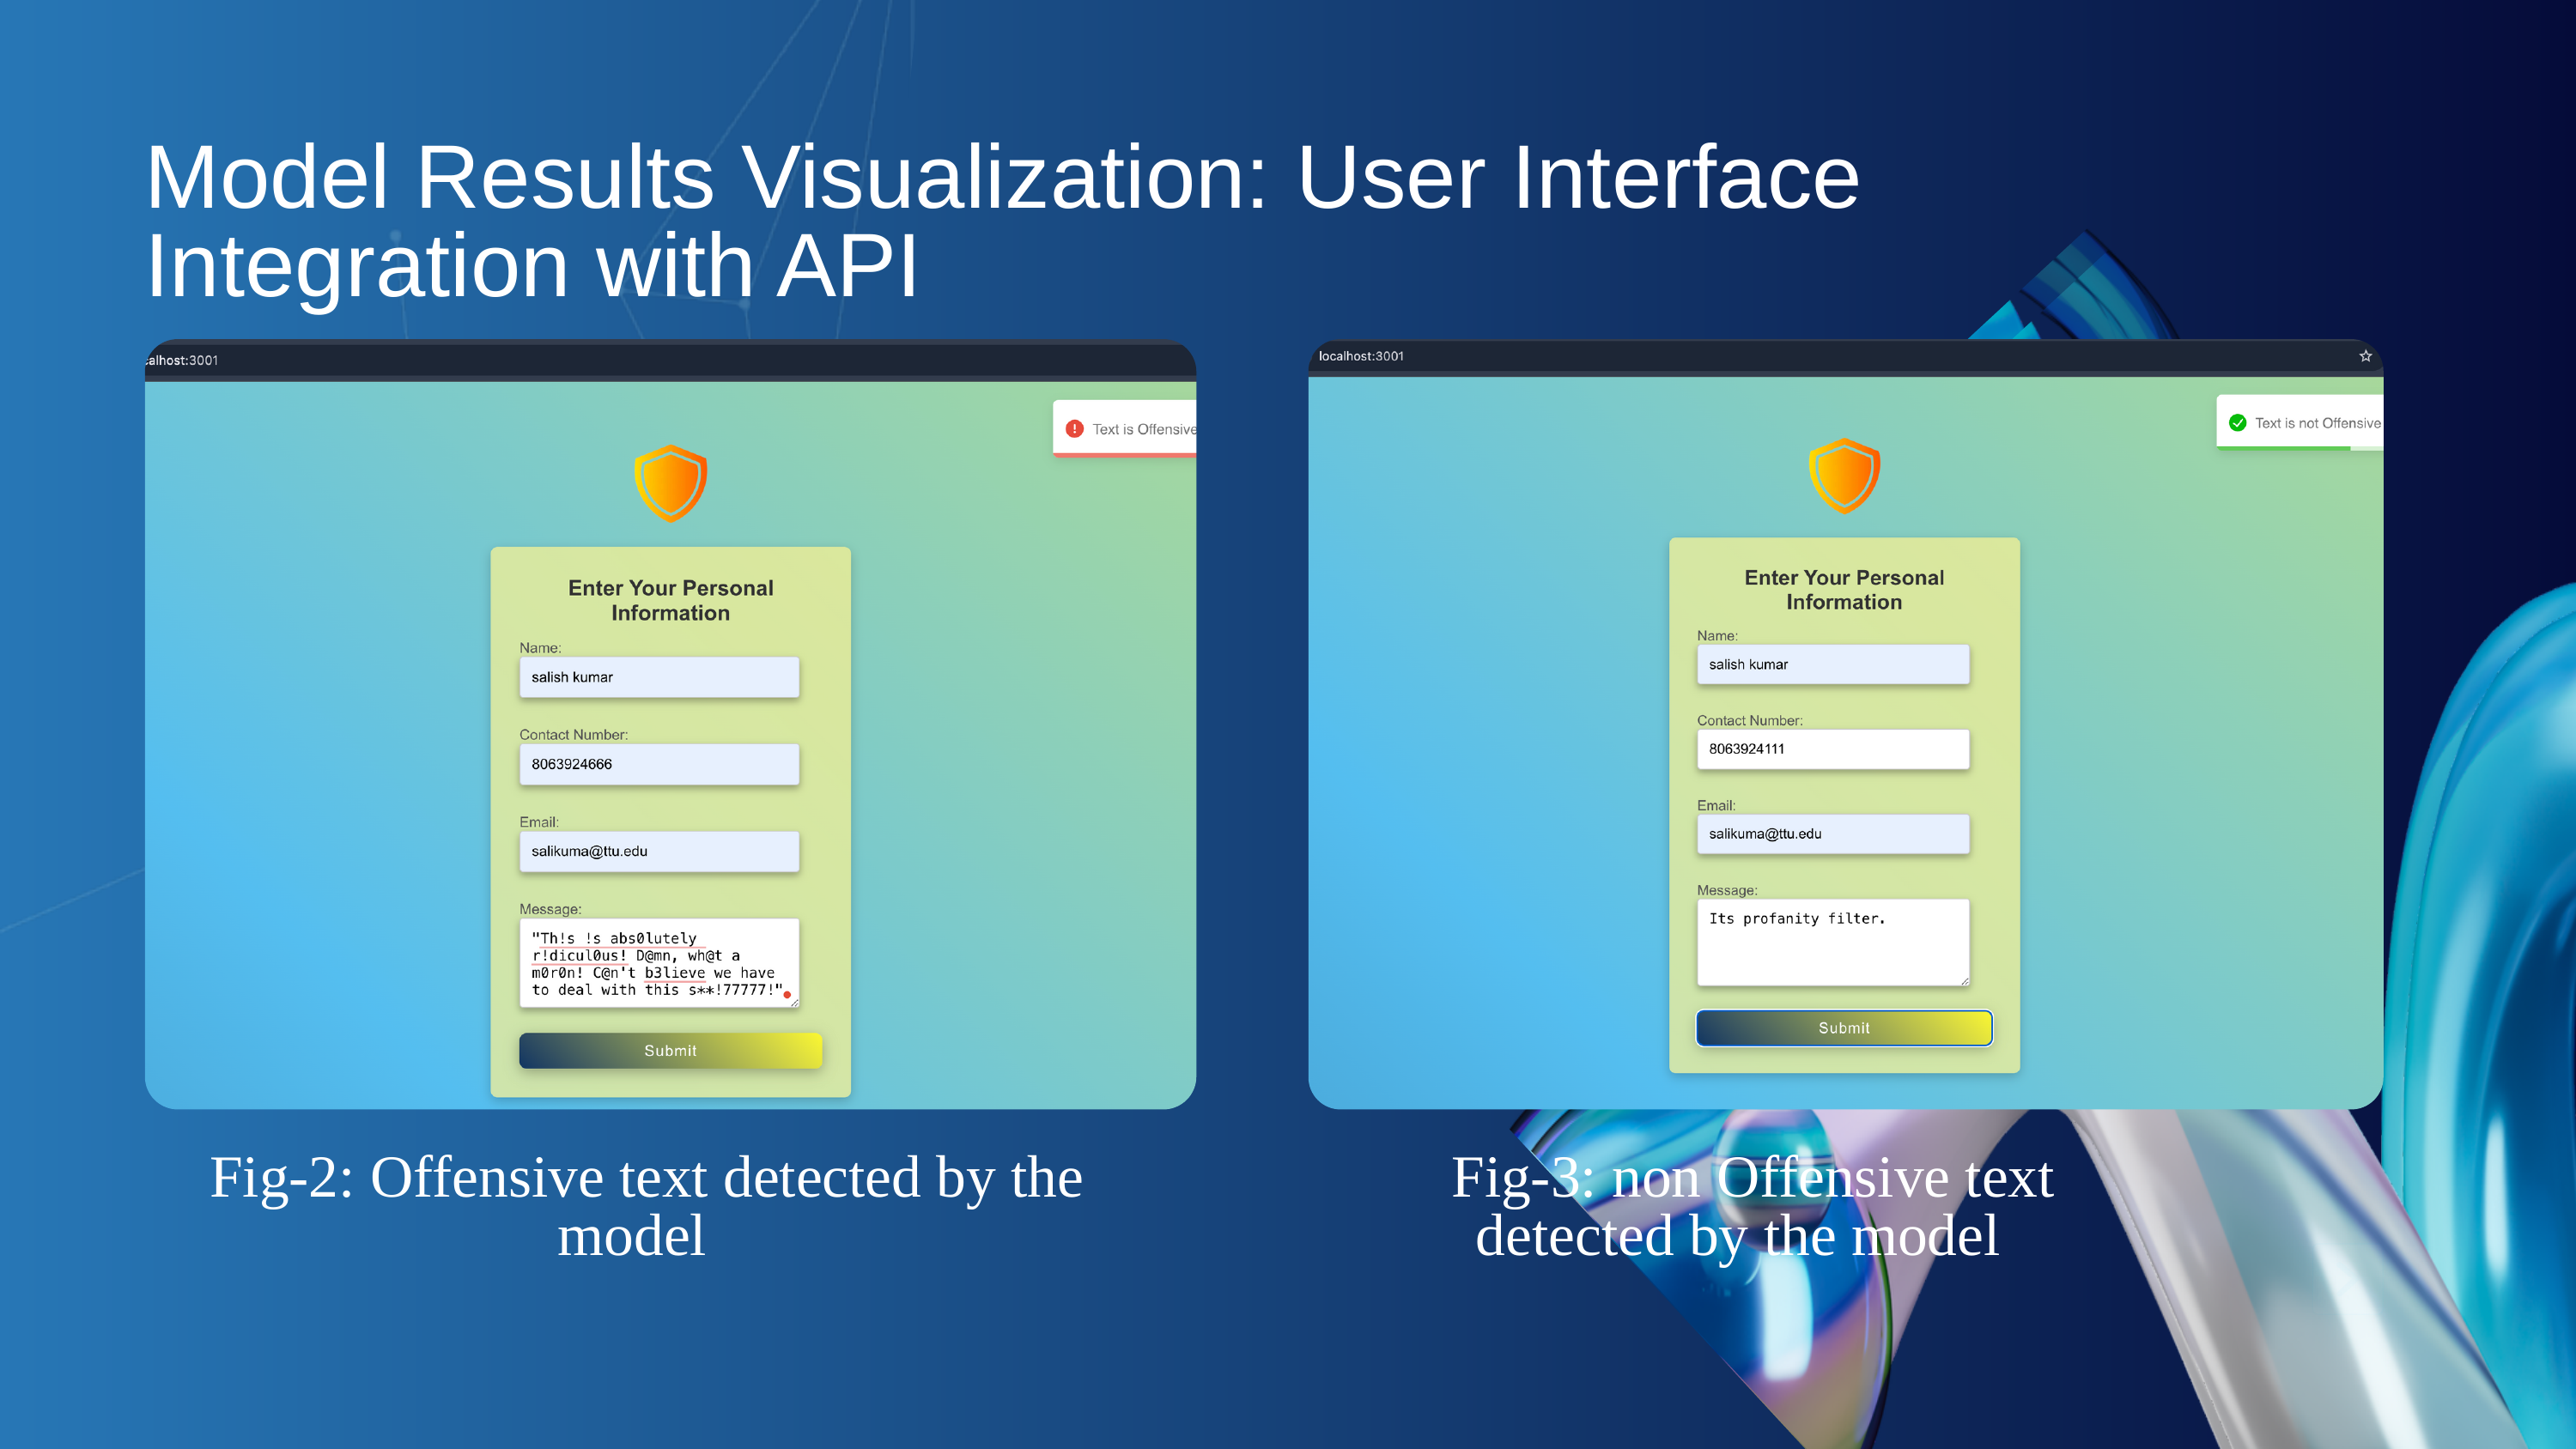

Model Results Visualization: User Interface Integration with API

 Fig-2: Offensive text detected by the model
 Fig-3: non Offensive text detected by the model